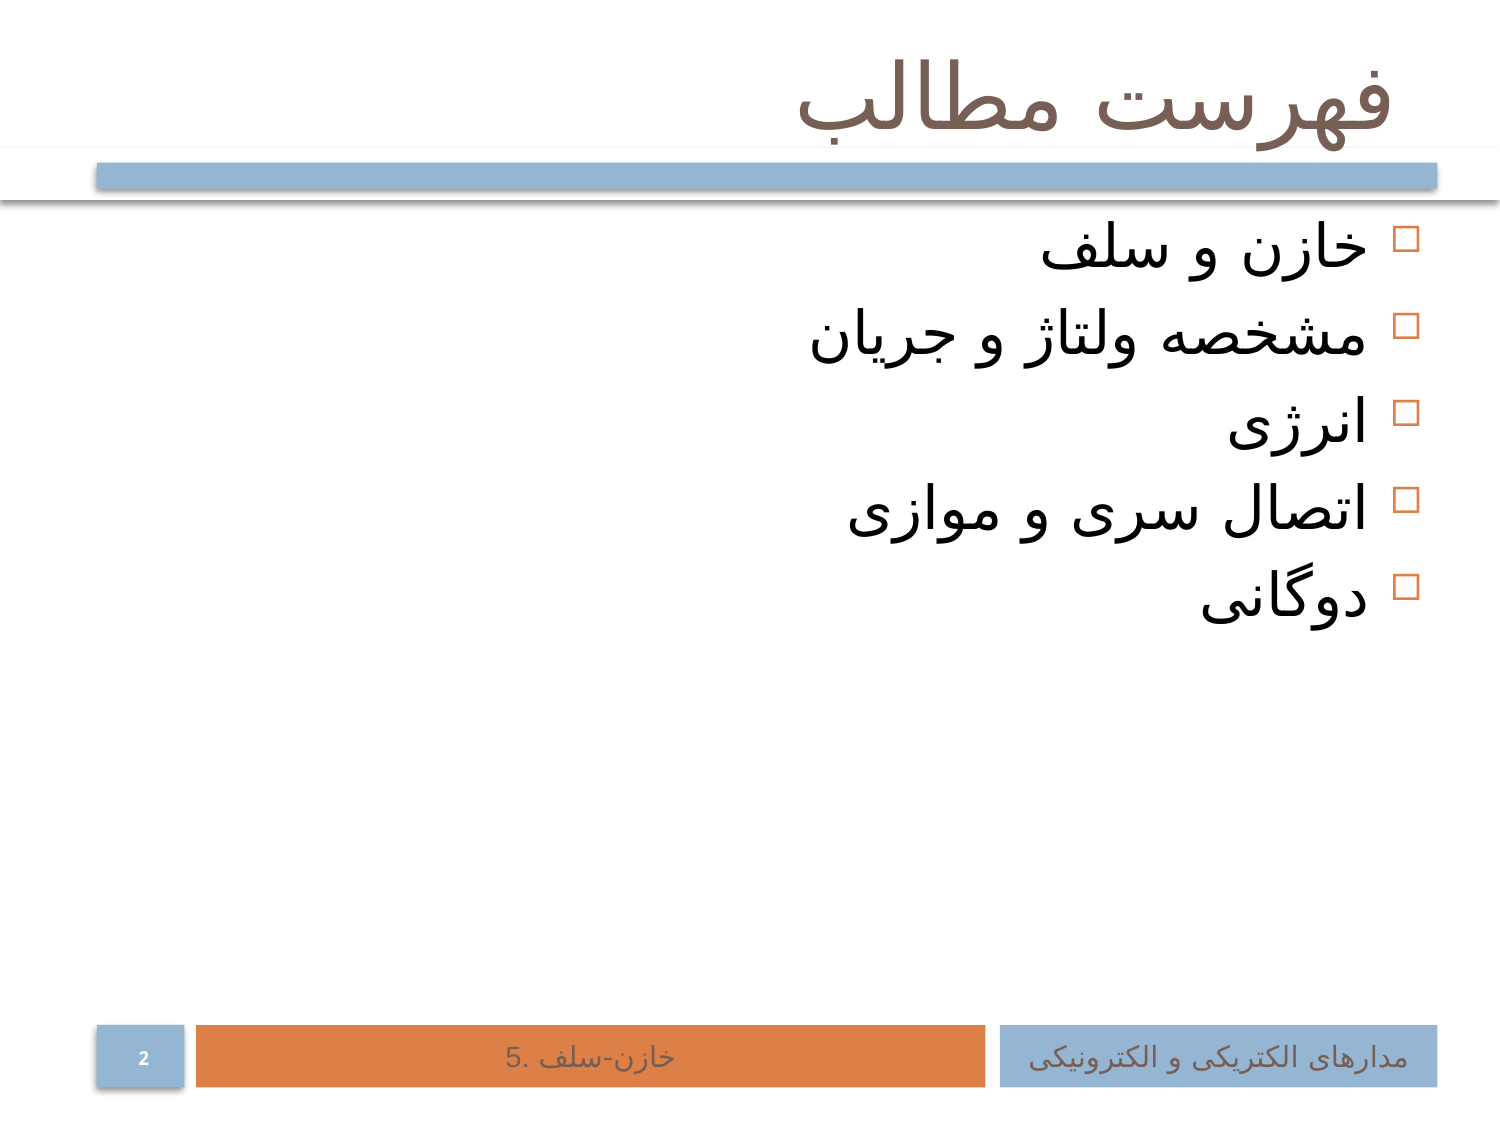

# فهرست مطالب
خازن و سلف
مشخصه ولتاژ و جریان
انرژی
اتصال سری و موازی
دوگانی

5. خازن-سلف
مدارهای الکتریکی و الکترونیکی
2